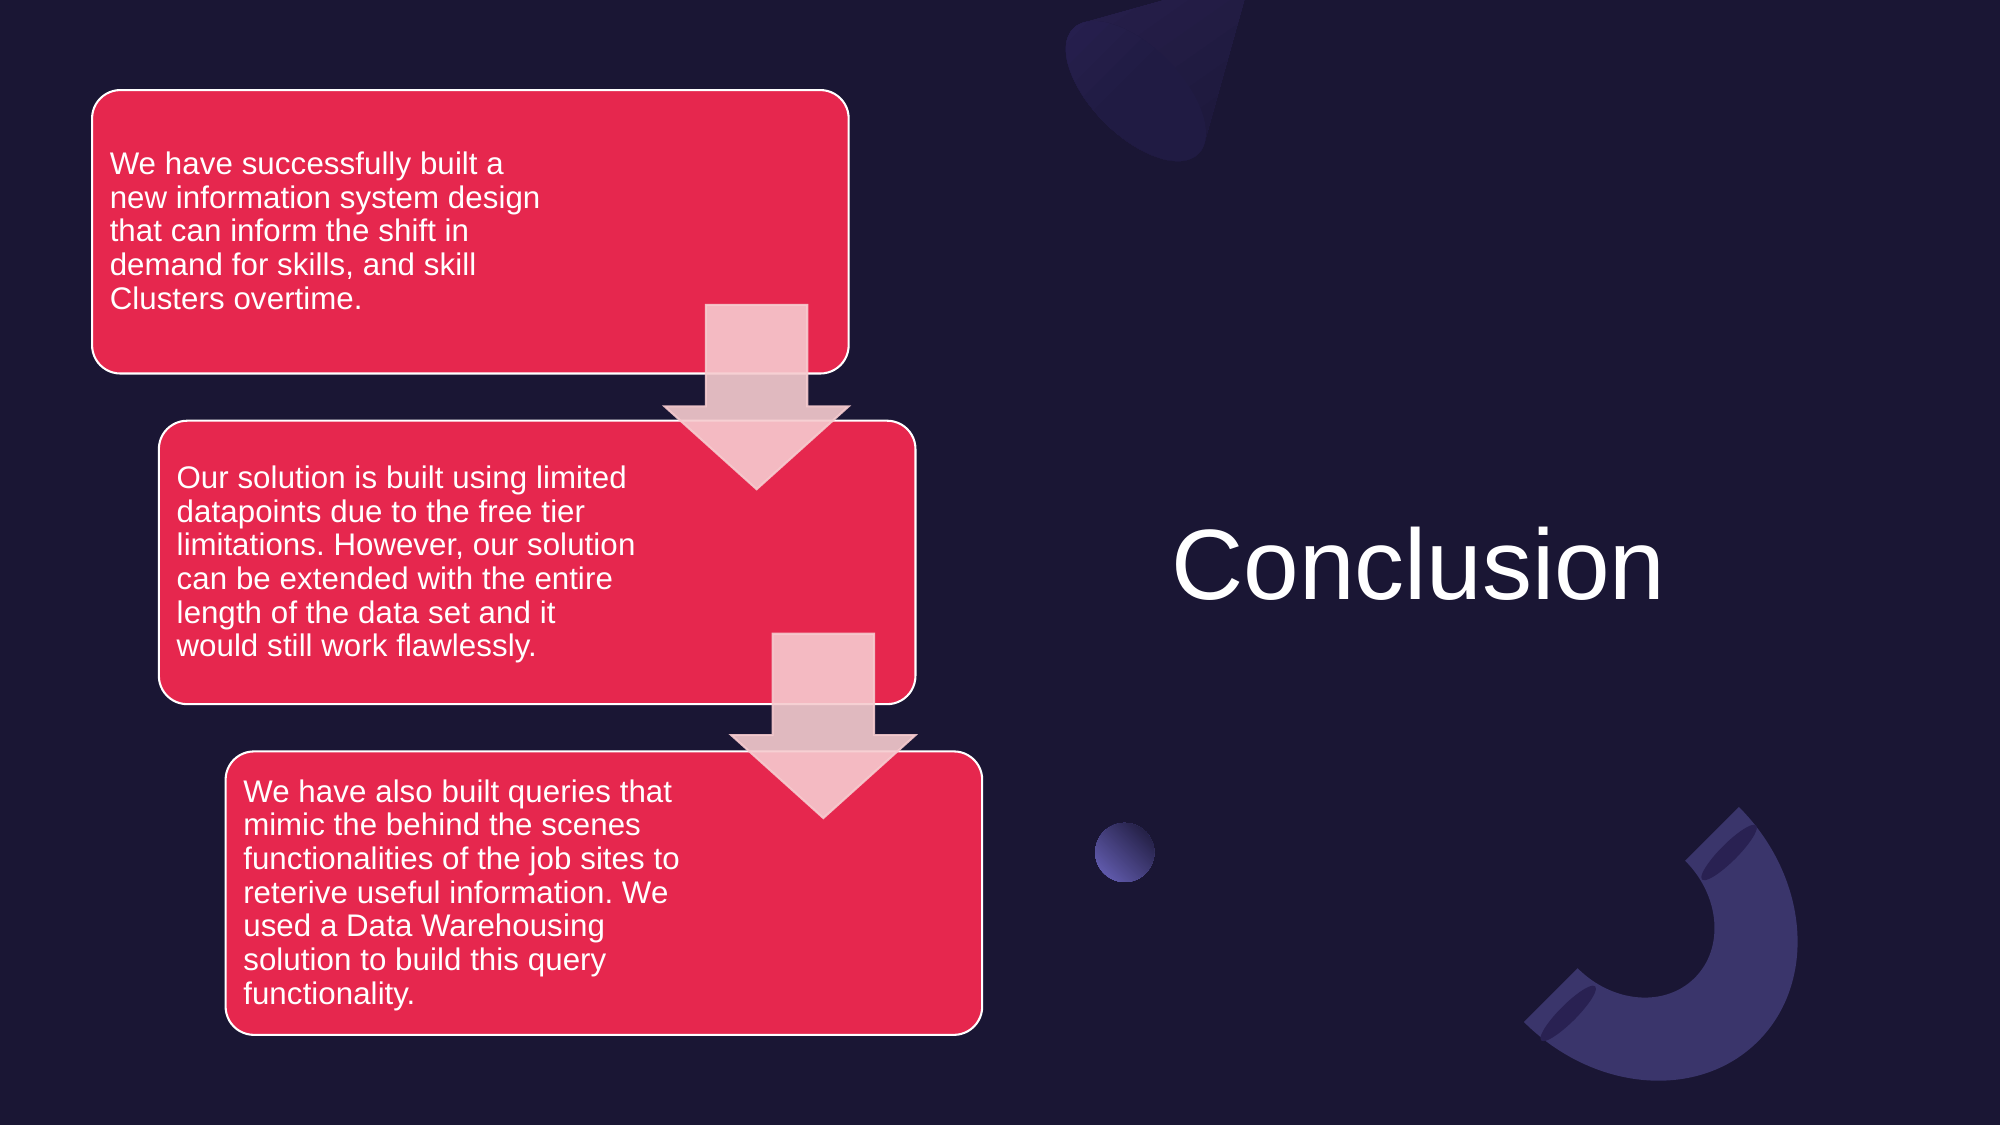

We have successfully built a new information system design that can inform the shift in demand for skills, and skill Clusters overtime.

Our solution is built using limited datapoints due to the free tier limitations. However, our solution can be extended with the entire length of the data set and it would still work flawlessly.

We have also built queries that mimic the behind the scenes functionalities of the job sites to reterive useful information. We used a Data Warehousing solution to build this query functionality.
# Conclusion